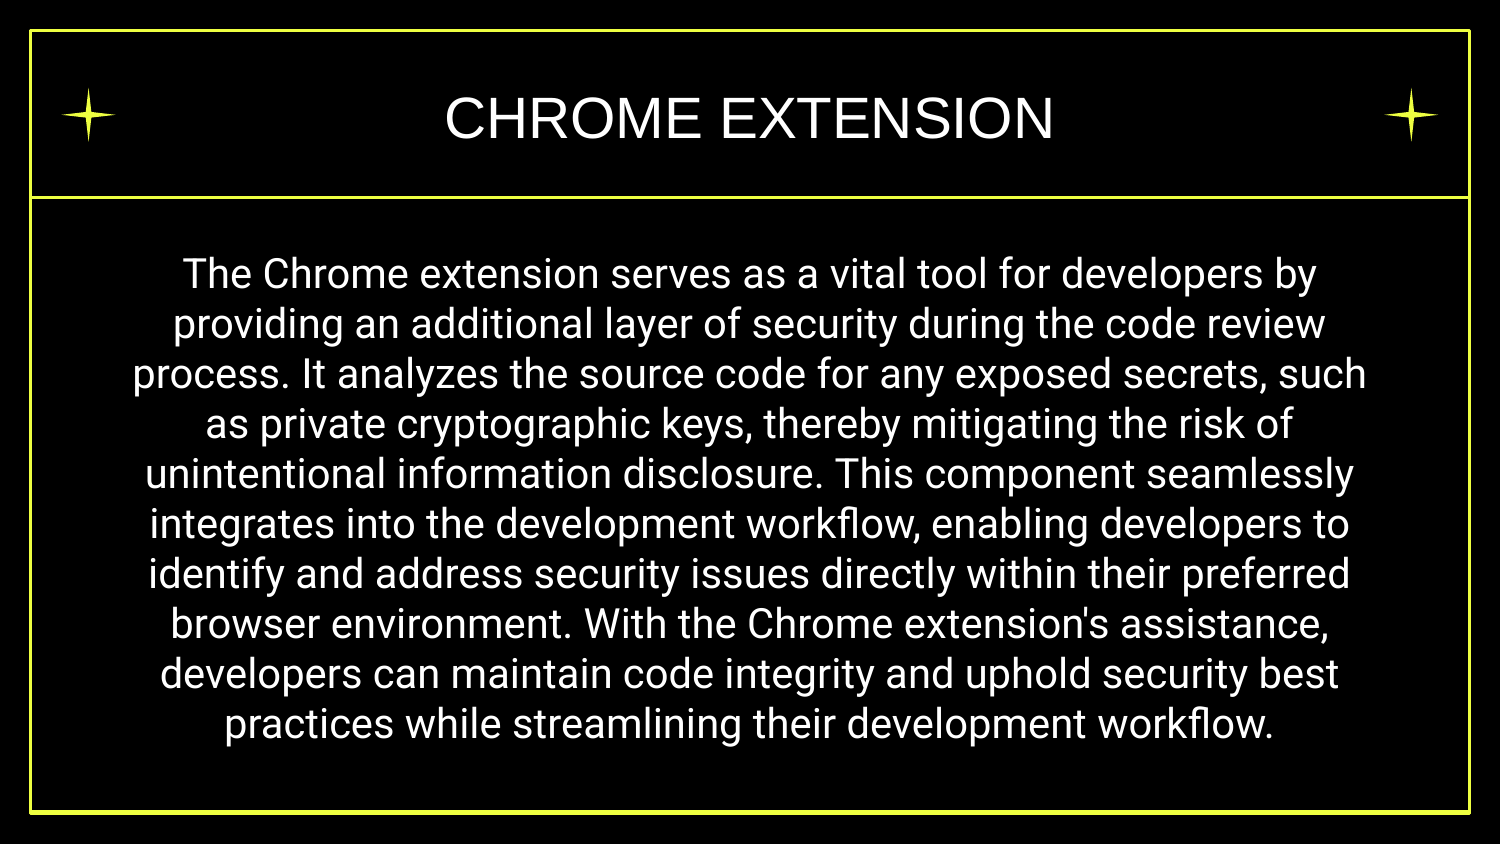

# CHROME EXTENSION
The Chrome extension serves as a vital tool for developers by providing an additional layer of security during the code review process. It analyzes the source code for any exposed secrets, such as private cryptographic keys, thereby mitigating the risk of unintentional information disclosure. This component seamlessly integrates into the development workflow, enabling developers to identify and address security issues directly within their preferred browser environment. With the Chrome extension's assistance, developers can maintain code integrity and uphold security best practices while streamlining their development workflow.